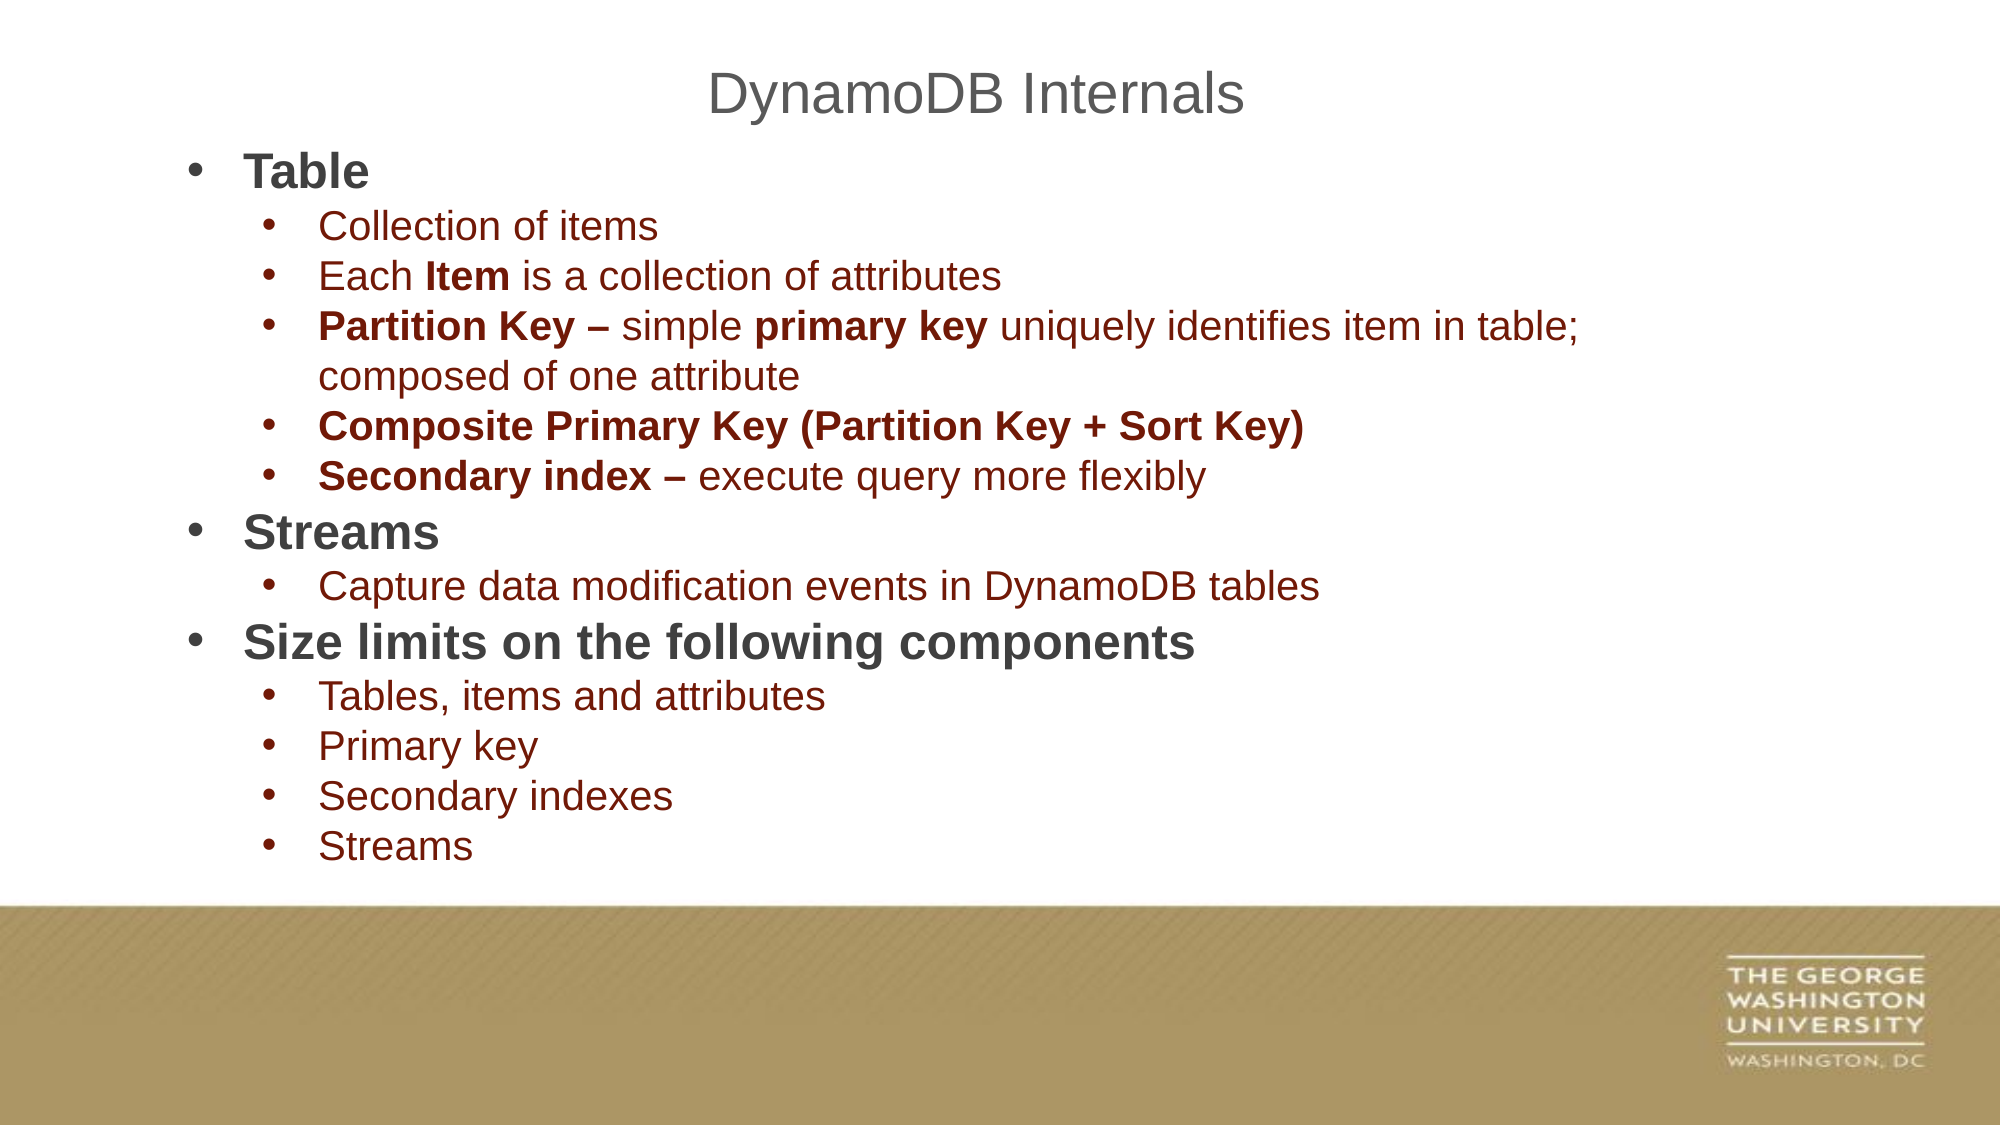

DynamoDB Internals
Table
Collection of items
Each Item is a collection of attributes
Partition Key – simple primary key uniquely identifies item in table; composed of one attribute
Composite Primary Key (Partition Key + Sort Key)
Secondary index – execute query more flexibly
Streams
Capture data modification events in DynamoDB tables
Size limits on the following components
Tables, items and attributes
Primary key
Secondary indexes
Streams